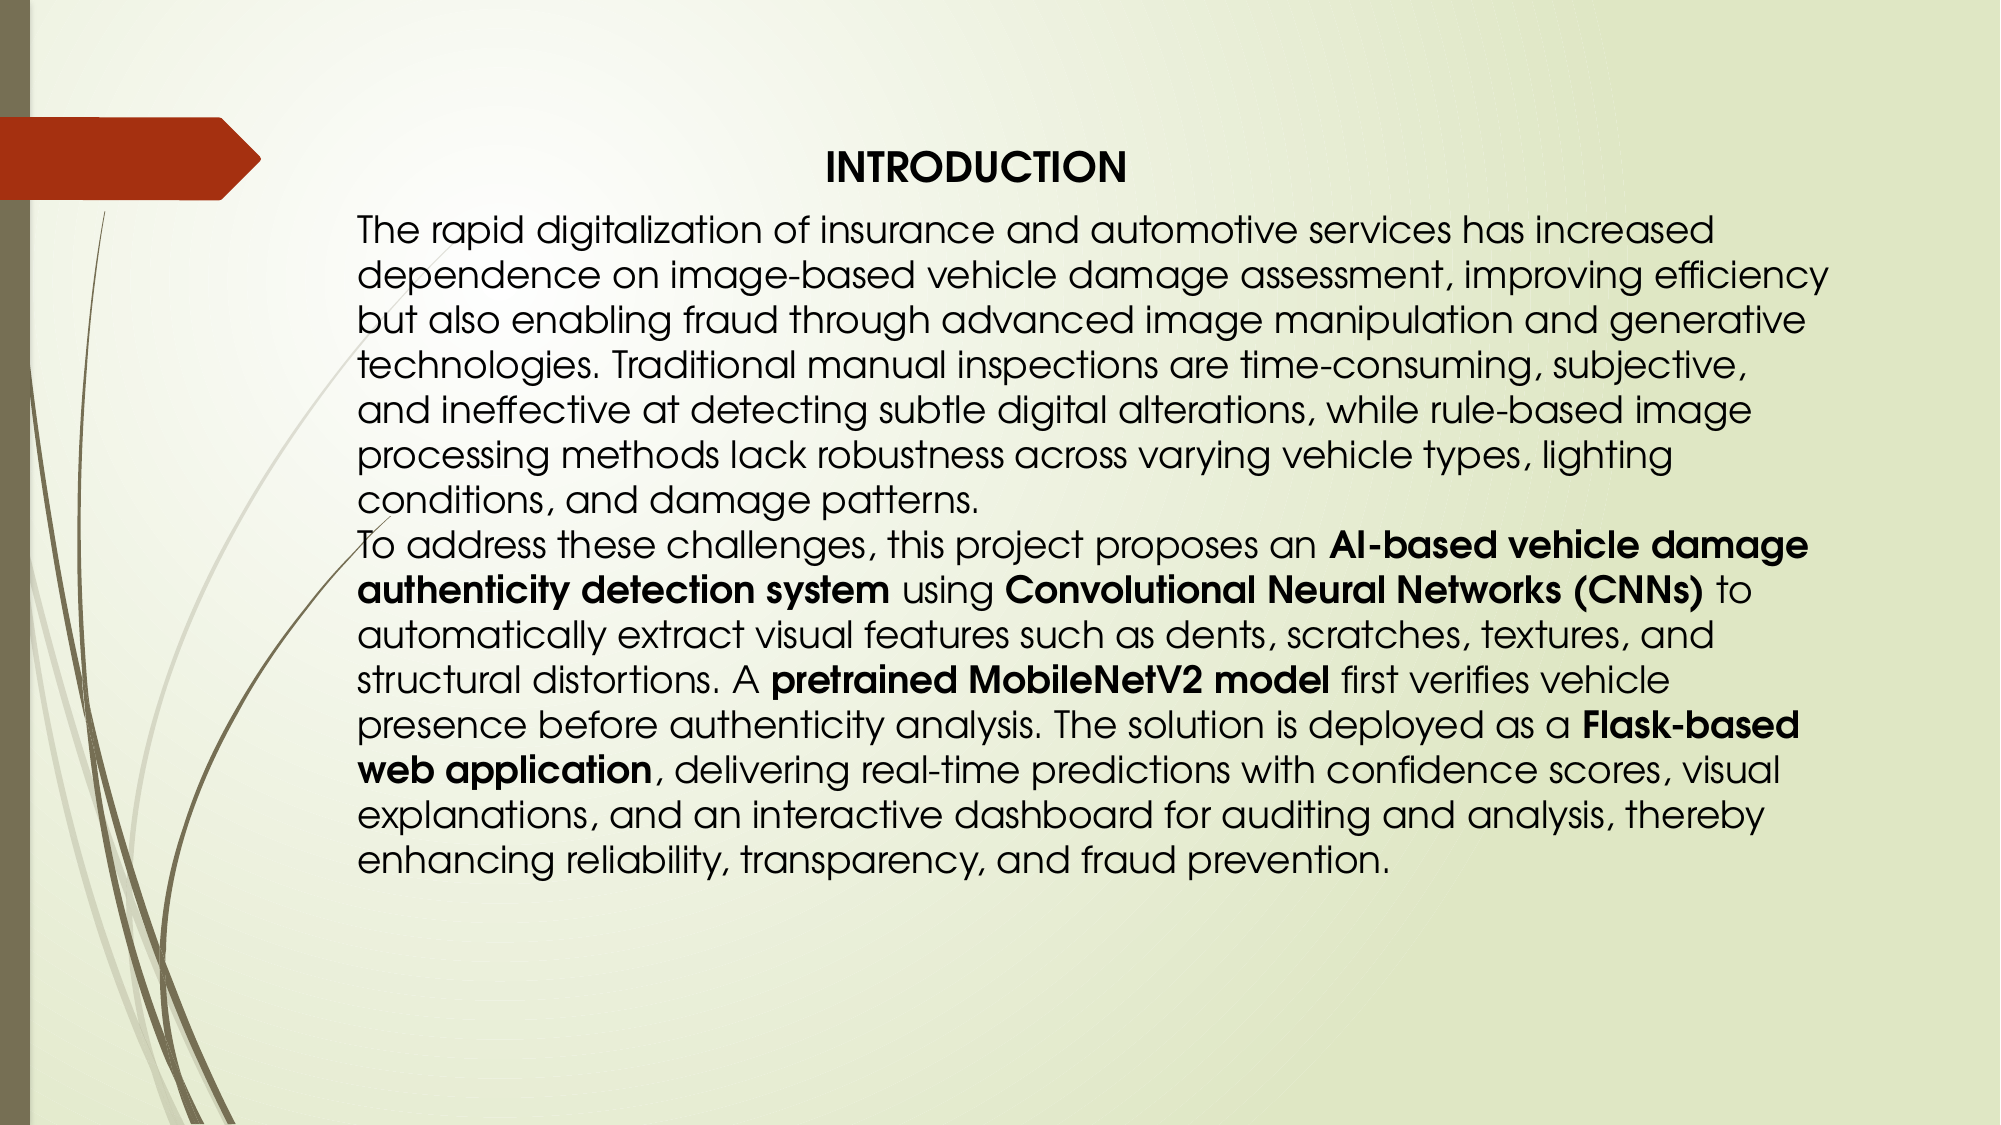

INTRODUCTION
The rapid digitalization of insurance and automotive services has increased dependence on image-based vehicle damage assessment, improving efficiency but also enabling fraud through advanced image manipulation and generative technologies. Traditional manual inspections are time-consuming, subjective, and ineffective at detecting subtle digital alterations, while rule-based image processing methods lack robustness across varying vehicle types, lighting conditions, and damage patterns.
To address these challenges, this project proposes an AI-based vehicle damage authenticity detection system using Convolutional Neural Networks (CNNs) to automatically extract visual features such as dents, scratches, textures, and structural distortions. A pretrained MobileNetV2 model first verifies vehicle presence before authenticity analysis. The solution is deployed as a Flask-based web application, delivering real-time predictions with confidence scores, visual explanations, and an interactive dashboard for auditing and analysis, thereby enhancing reliability, transparency, and fraud prevention.